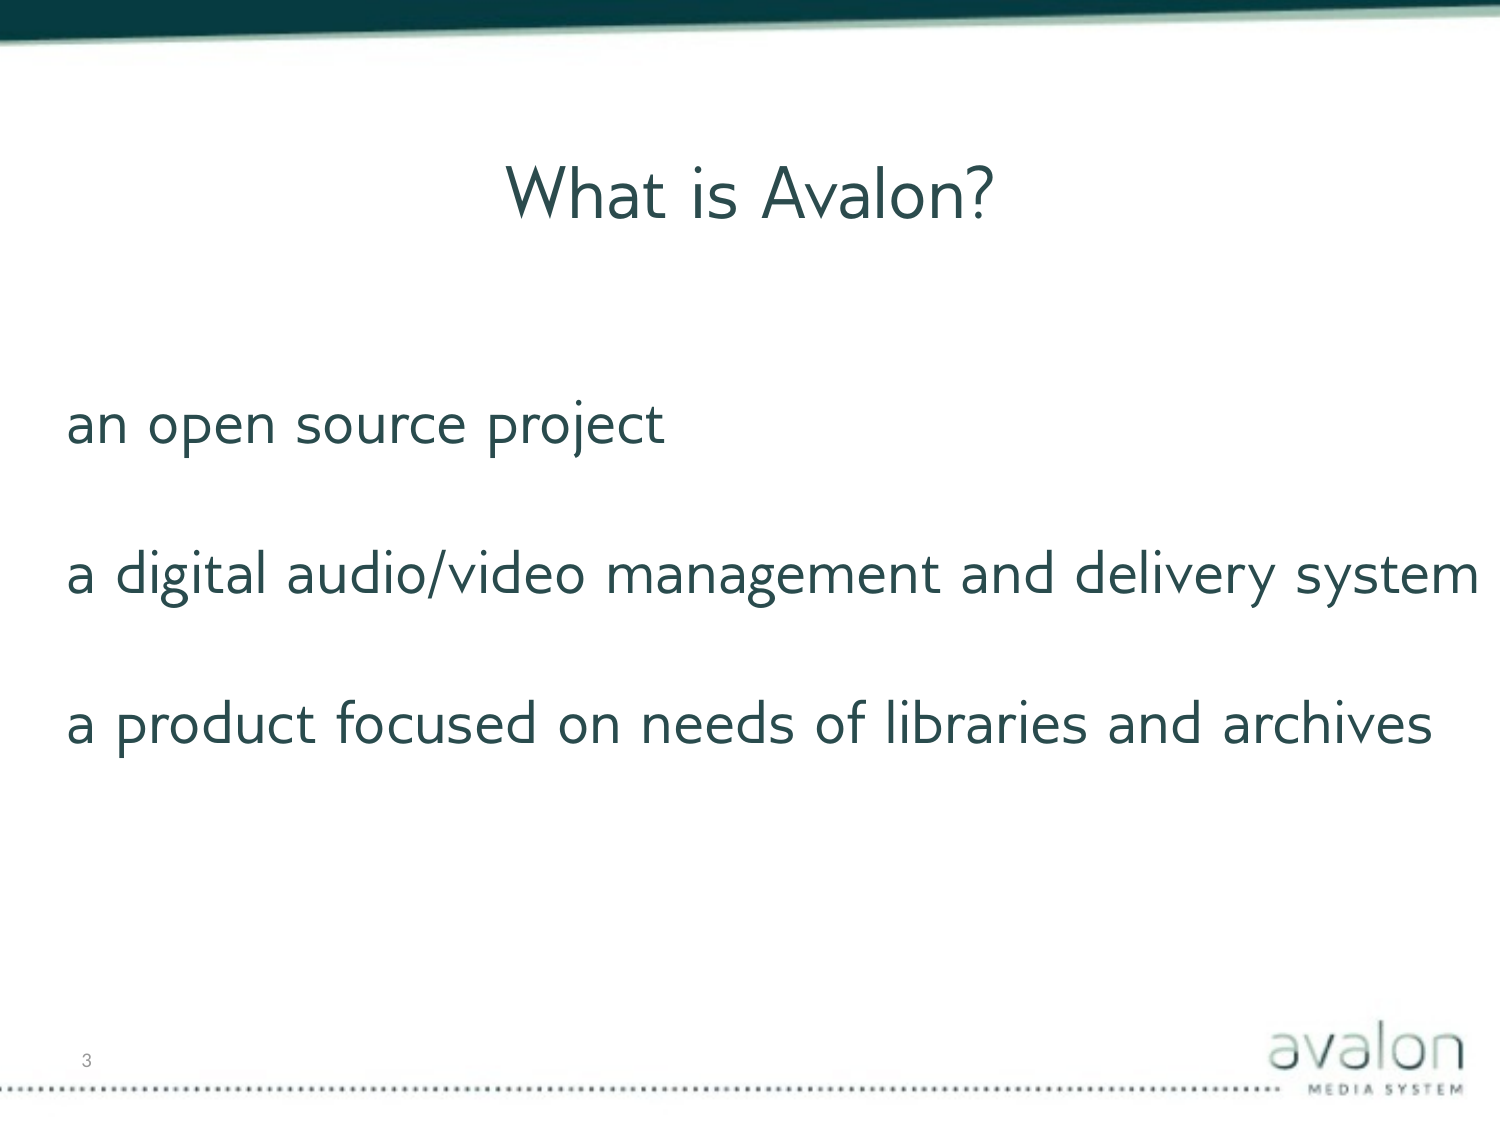

What is Avalon?
an open source project

a digital audio/video management and delivery system

a product focused on needs of libraries and archives

3